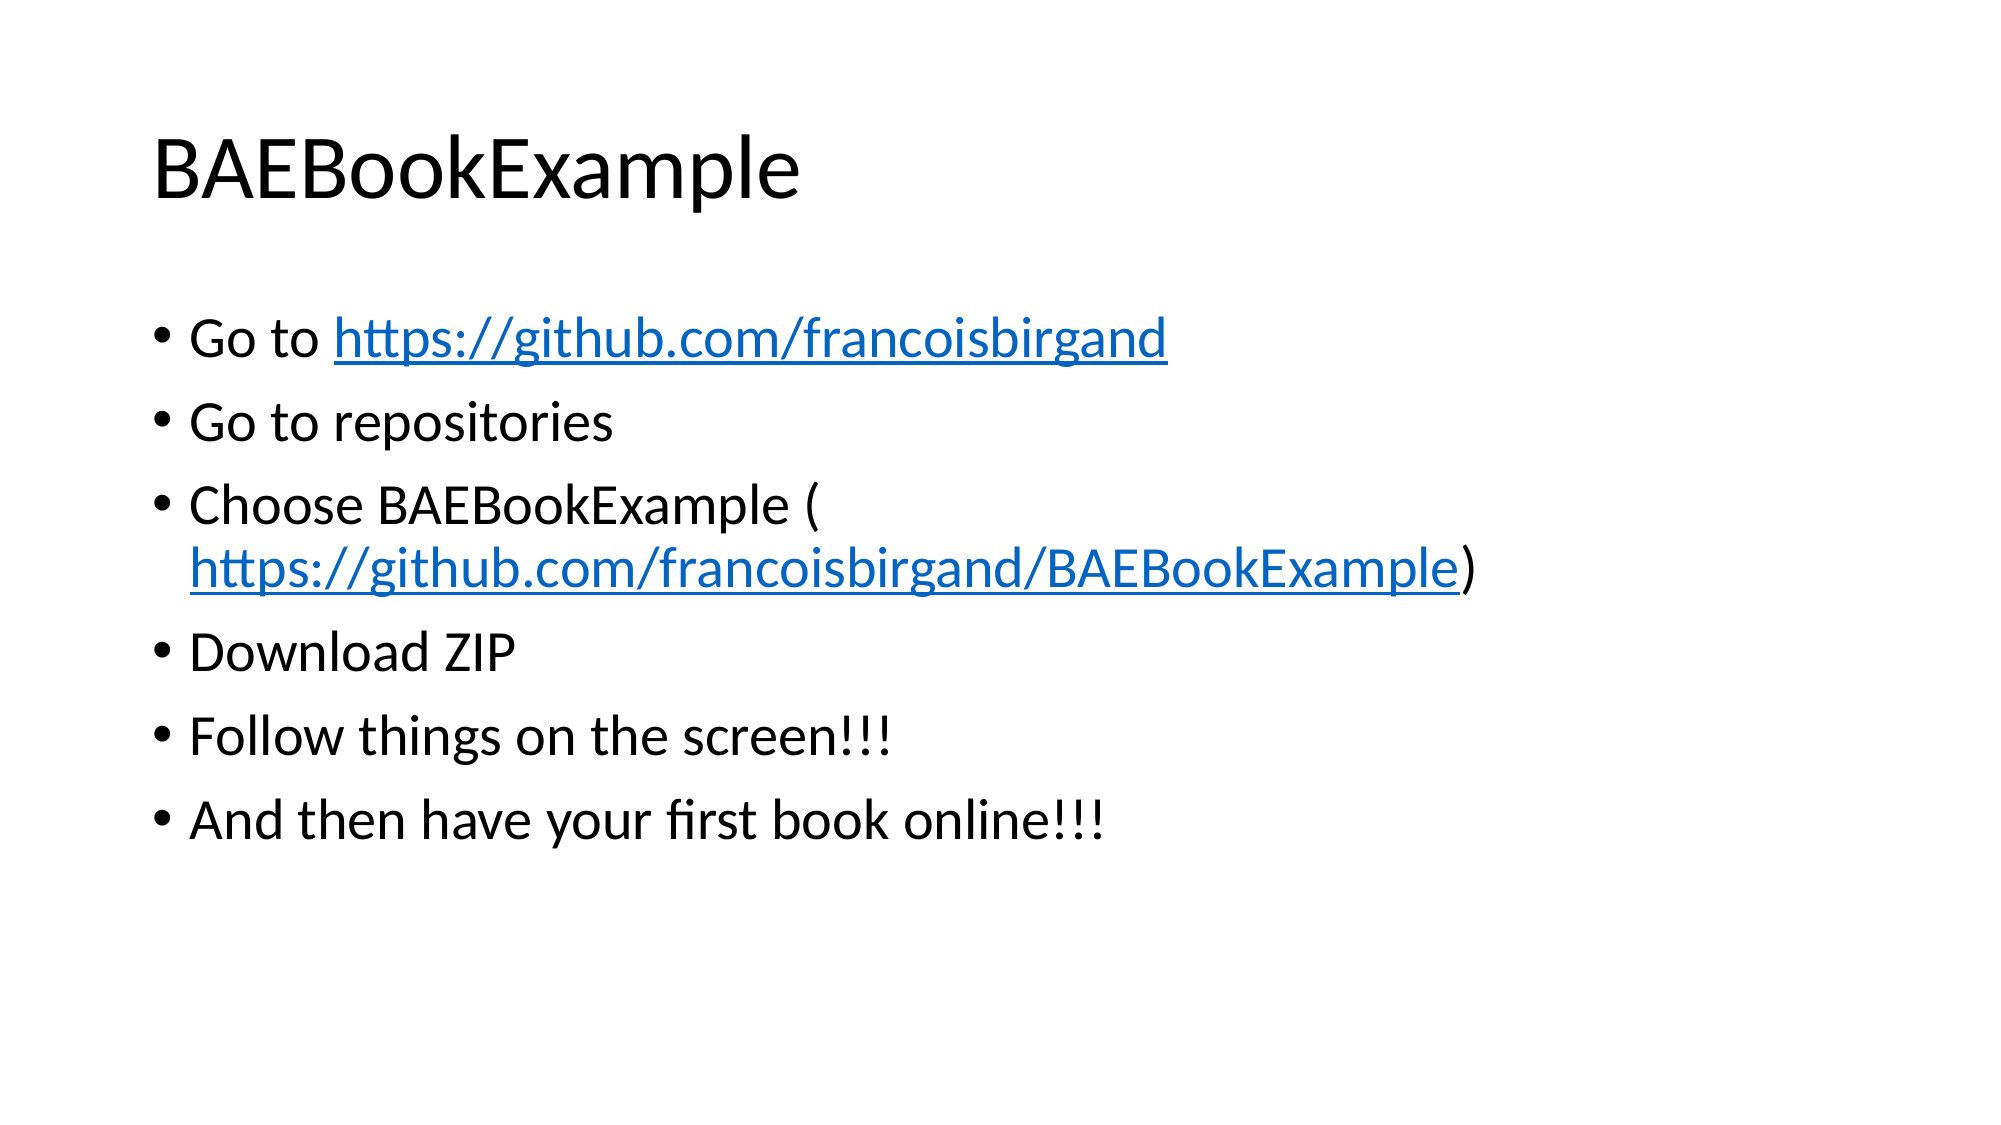

# BAEBookExample
Go to https://github.com/francoisbirgand
Go to repositories
Choose BAEBookExample (https://github.com/francoisbirgand/BAEBookExample)
Download ZIP
Follow things on the screen!!!
And then have your first book online!!!